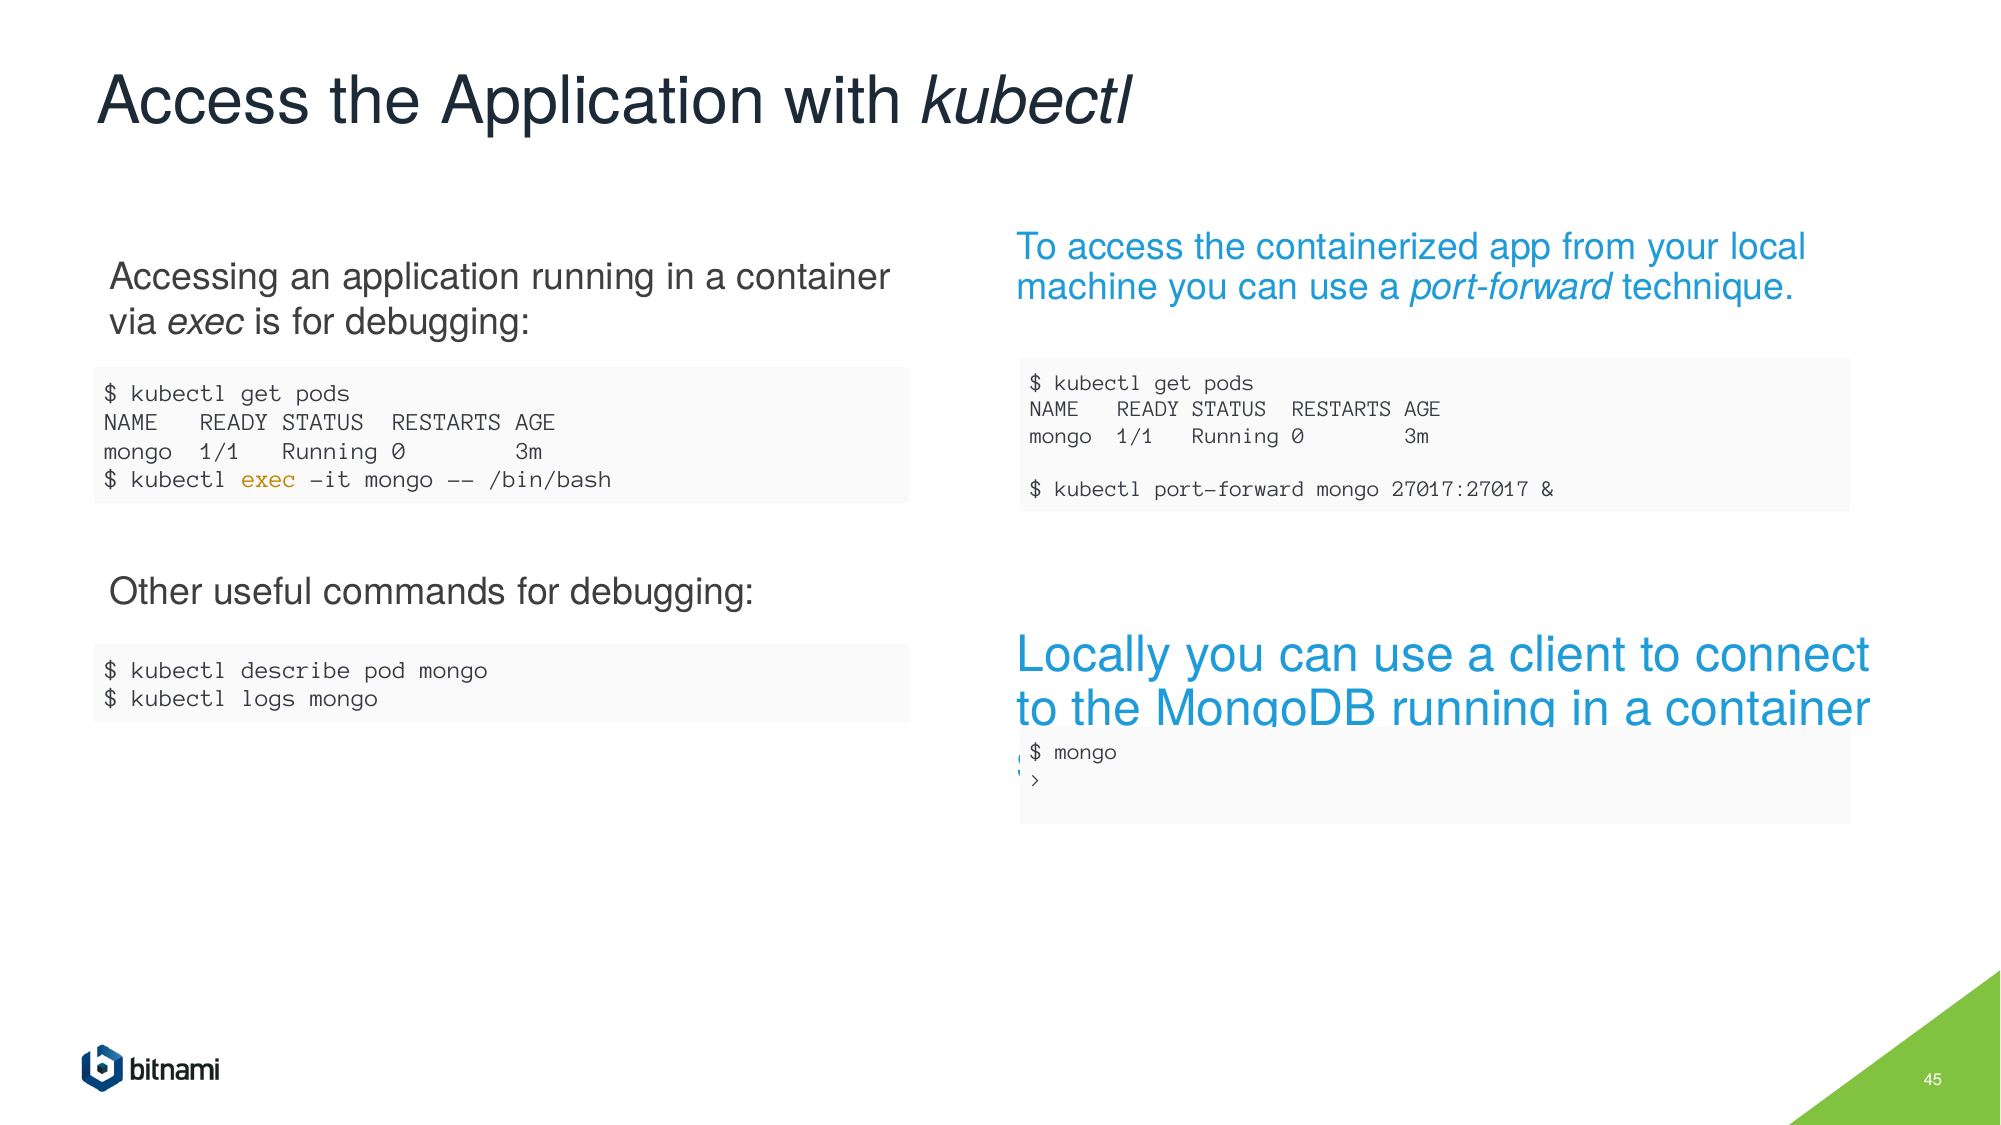

# Access the Application with kubectl
To access the containerized app from your local machine you can use a port-forward technique.

Locally you can use a client to connect to the MongoDB running in a container started by Kubernetes:

Accessing an application running in a container via exec is for debugging:

Other useful commands for debugging:

| $ kubectl get pods NAME READY STATUS RESTARTS AGE mongo 1/1 Running 0 3m $ kubectl port-forward mongo 27017:27017 & |
| --- |
| $ kubectl get pods NAME READY STATUS RESTARTS AGE mongo 1/1 Running 0 3m $ kubectl exec -it mongo -- /bin/bash |
| --- |
| $ kubectl describe pod mongo $ kubectl logs mongo |
| --- |
| $ mongo > |
| --- |
45